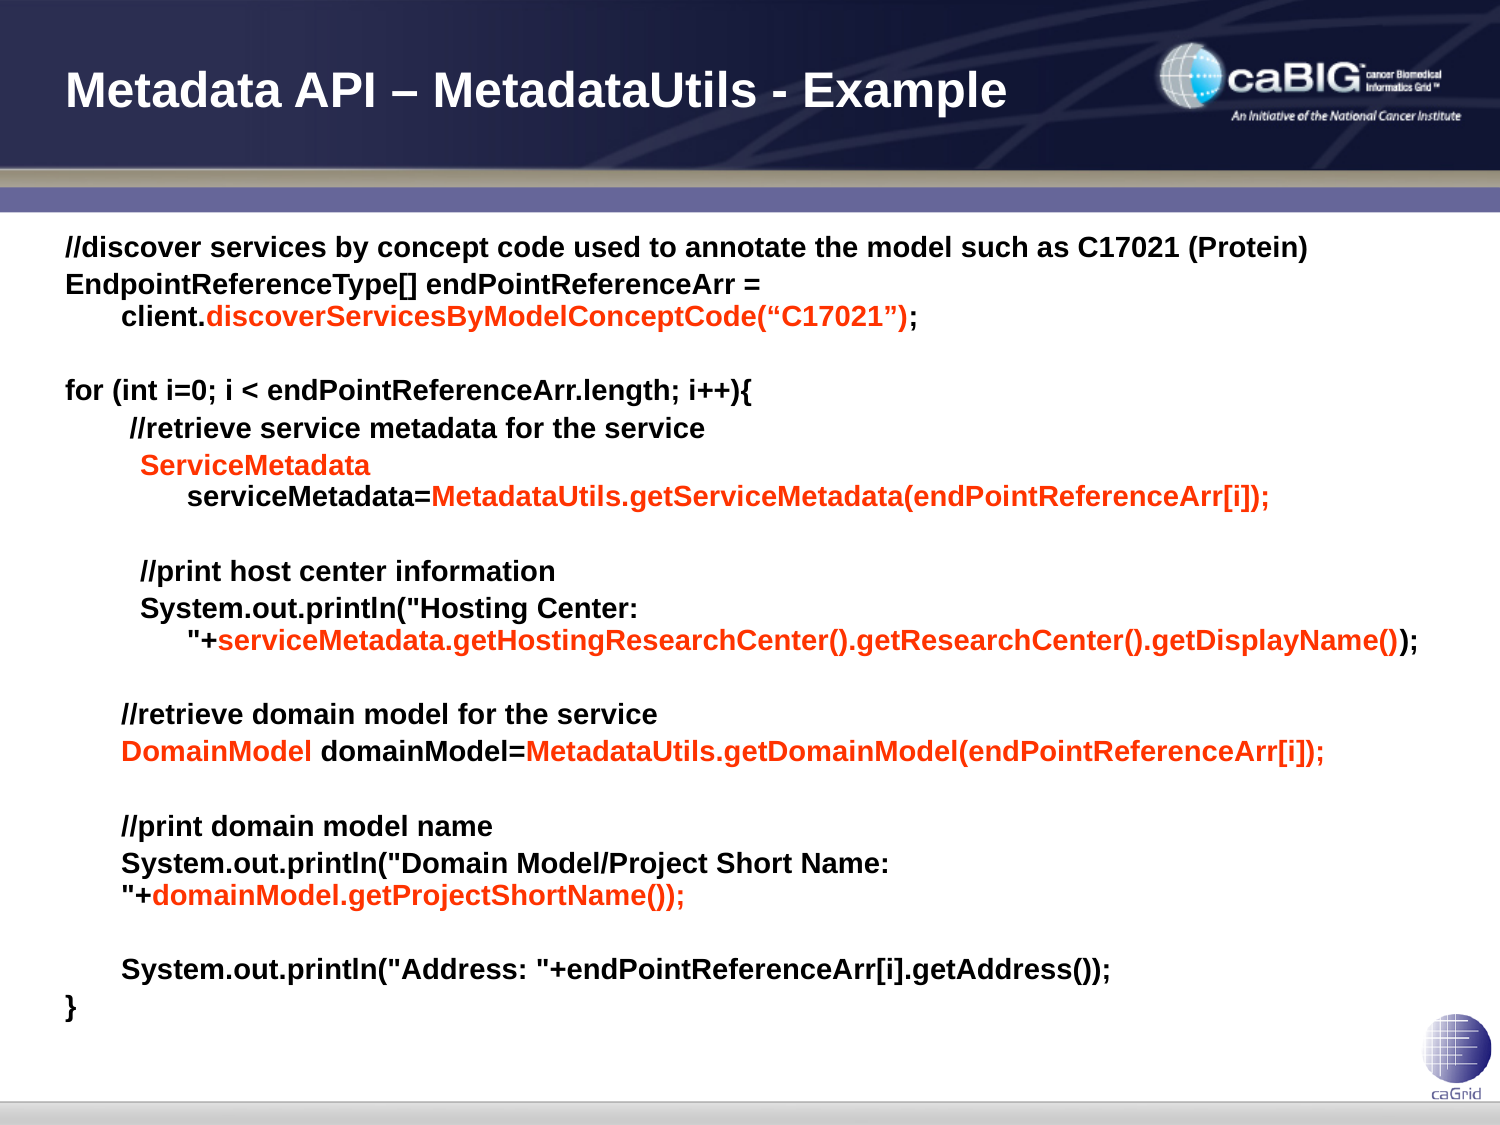

# Metadata API – MetadataUtils - Example
//discover services by concept code used to annotate the model such as C17021 (Protein)
EndpointReferenceType[] endPointReferenceArr = client.discoverServicesByModelConceptCode(“C17021”);

for (int i=0; i < endPointReferenceArr.length; i++){
	 //retrieve service metadata for the service
ServiceMetadata serviceMetadata=MetadataUtils.getServiceMetadata(endPointReferenceArr[i]);

//print host center information
System.out.println("Hosting Center: "+serviceMetadata.getHostingResearchCenter().getResearchCenter().getDisplayName());

	//retrieve domain model for the service
	DomainModel domainModel=MetadataUtils.getDomainModel(endPointReferenceArr[i]);

	//print domain model name
	System.out.println("Domain Model/Project Short Name: 	"+domainModel.getProjectShortName());

	System.out.println("Address: "+endPointReferenceArr[i].getAddress());
}